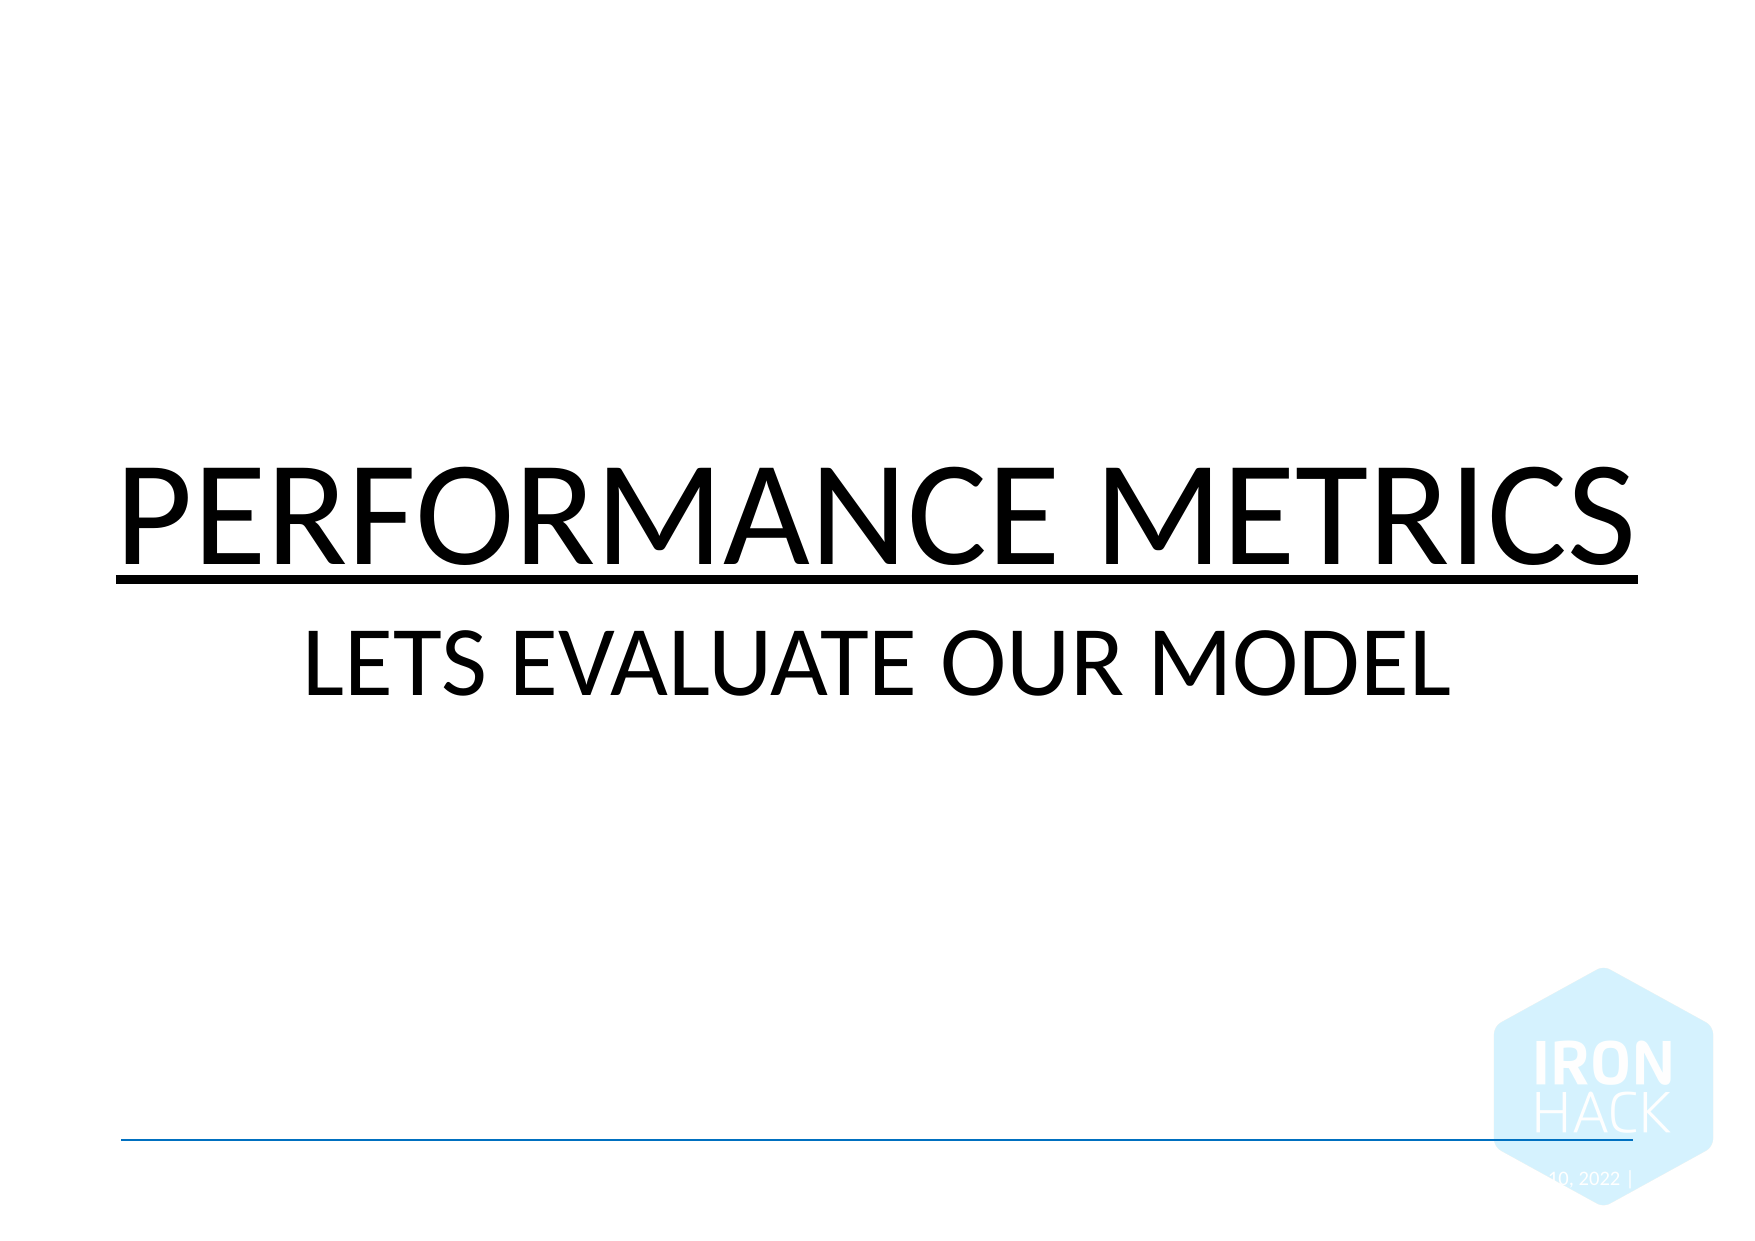

Performance Metrics
Lets evaluate our model
March 10, 2022 |
61